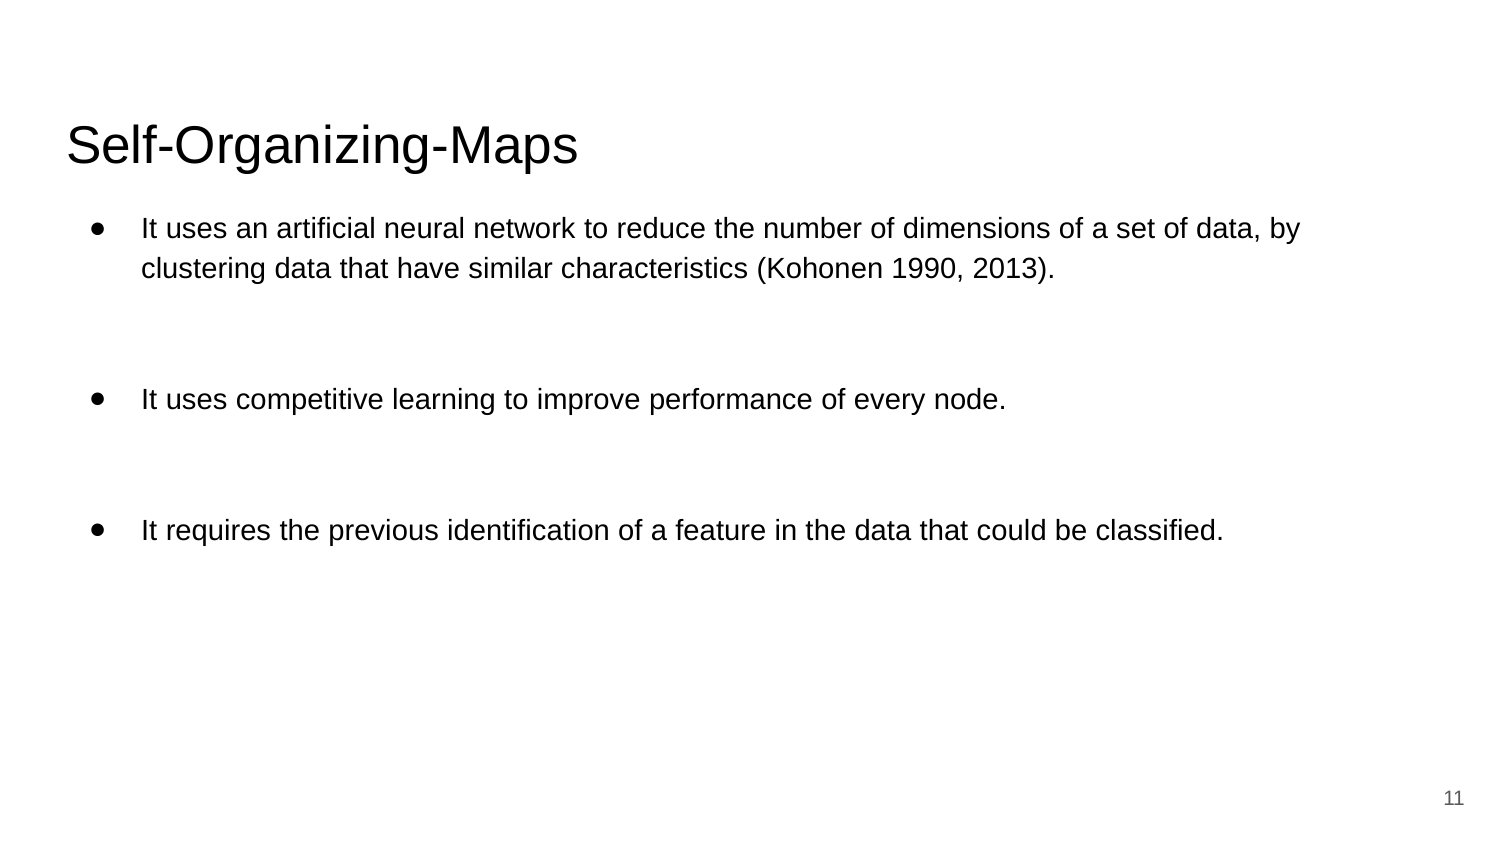

# Self-Organizing-Maps
It uses an artificial neural network to reduce the number of dimensions of a set of data, by clustering data that have similar characteristics (Kohonen 1990, 2013).

It uses competitive learning to improve performance of every node.

It requires the previous identification of a feature in the data that could be classified.

11